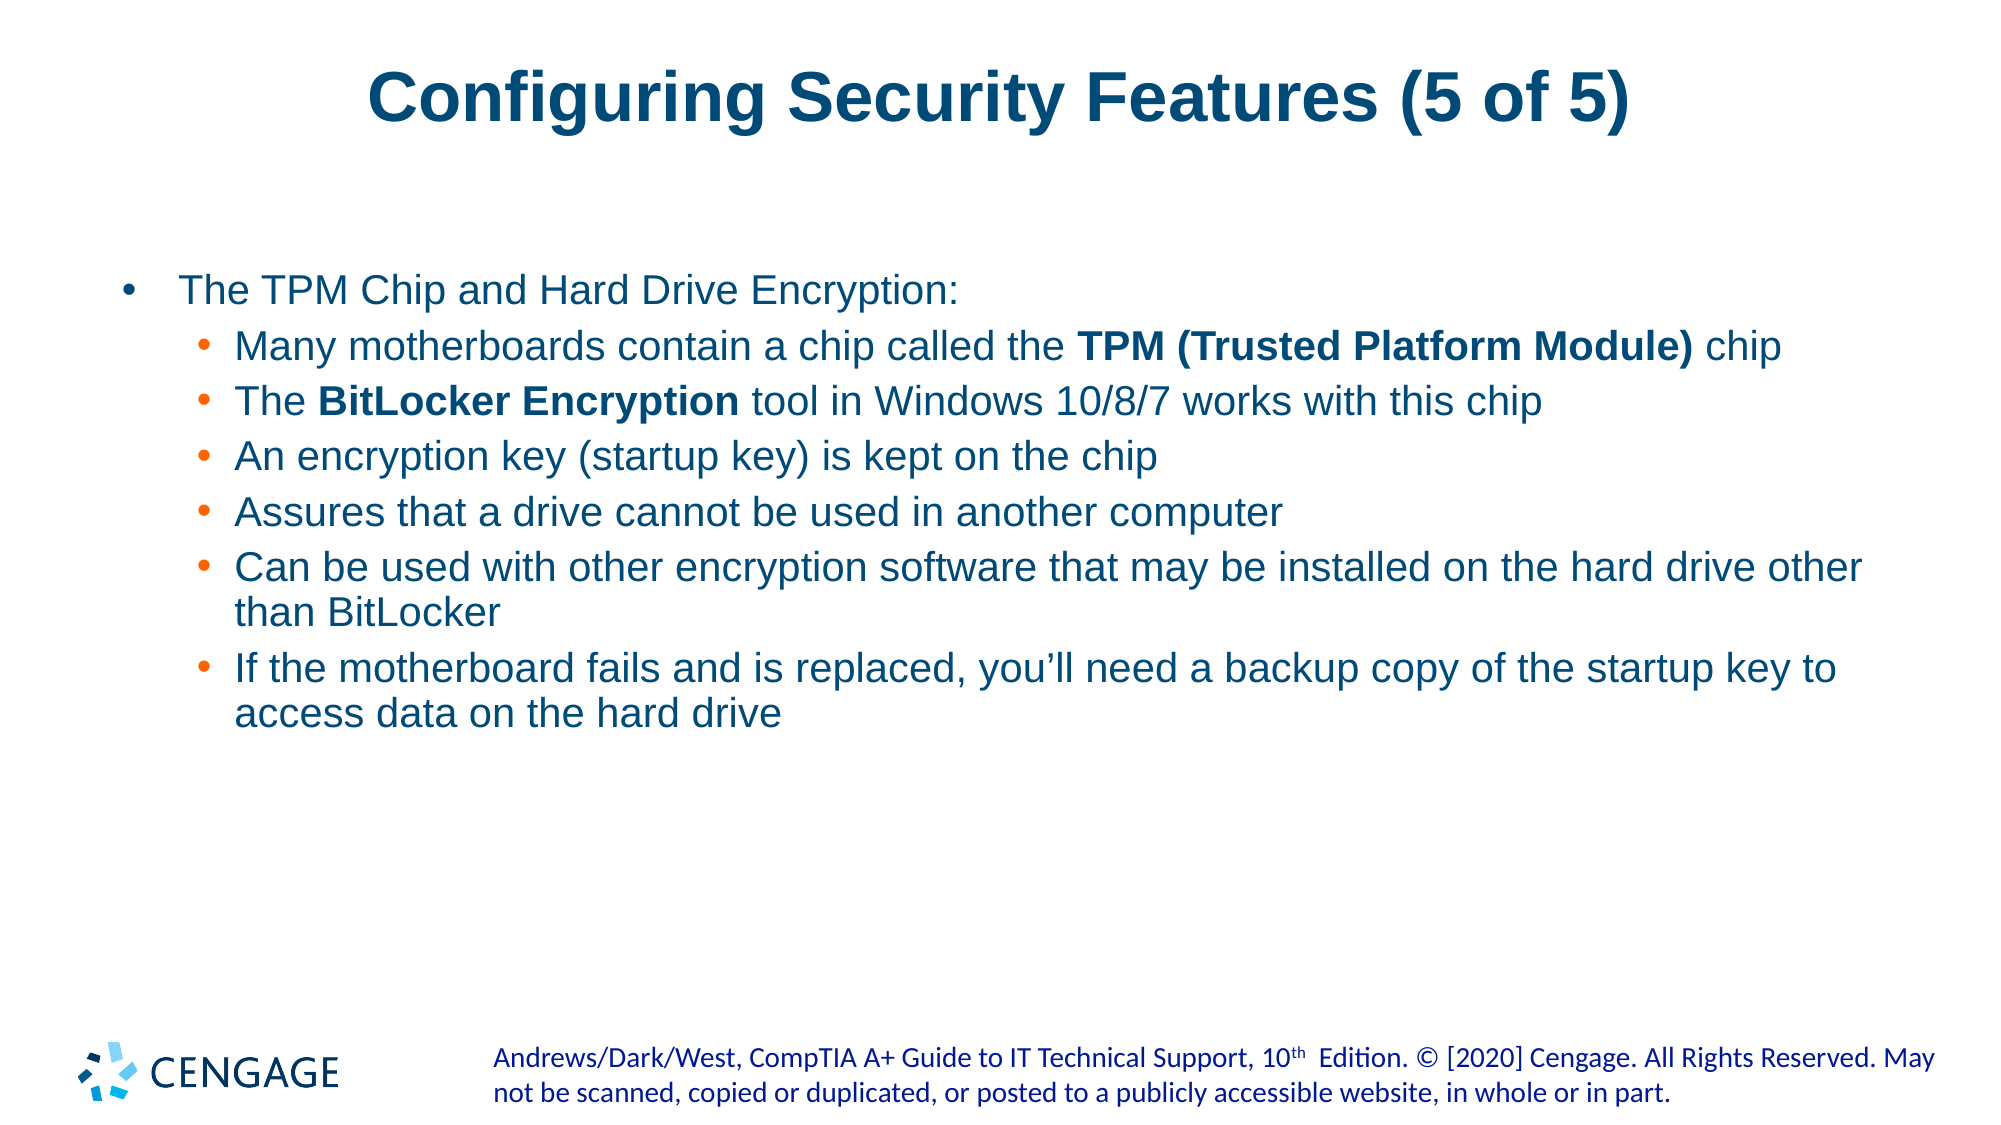

# Configuring Security Features (5 of 5)
The TPM Chip and Hard Drive Encryption:
Many motherboards contain a chip called the TPM (Trusted Platform Module) chip
The BitLocker Encryption tool in Windows 10/8/7 works with this chip
An encryption key (startup key) is kept on the chip
Assures that a drive cannot be used in another computer
Can be used with other encryption software that may be installed on the hard drive other than BitLocker
If the motherboard fails and is replaced, you’ll need a backup copy of the startup key to access data on the hard drive